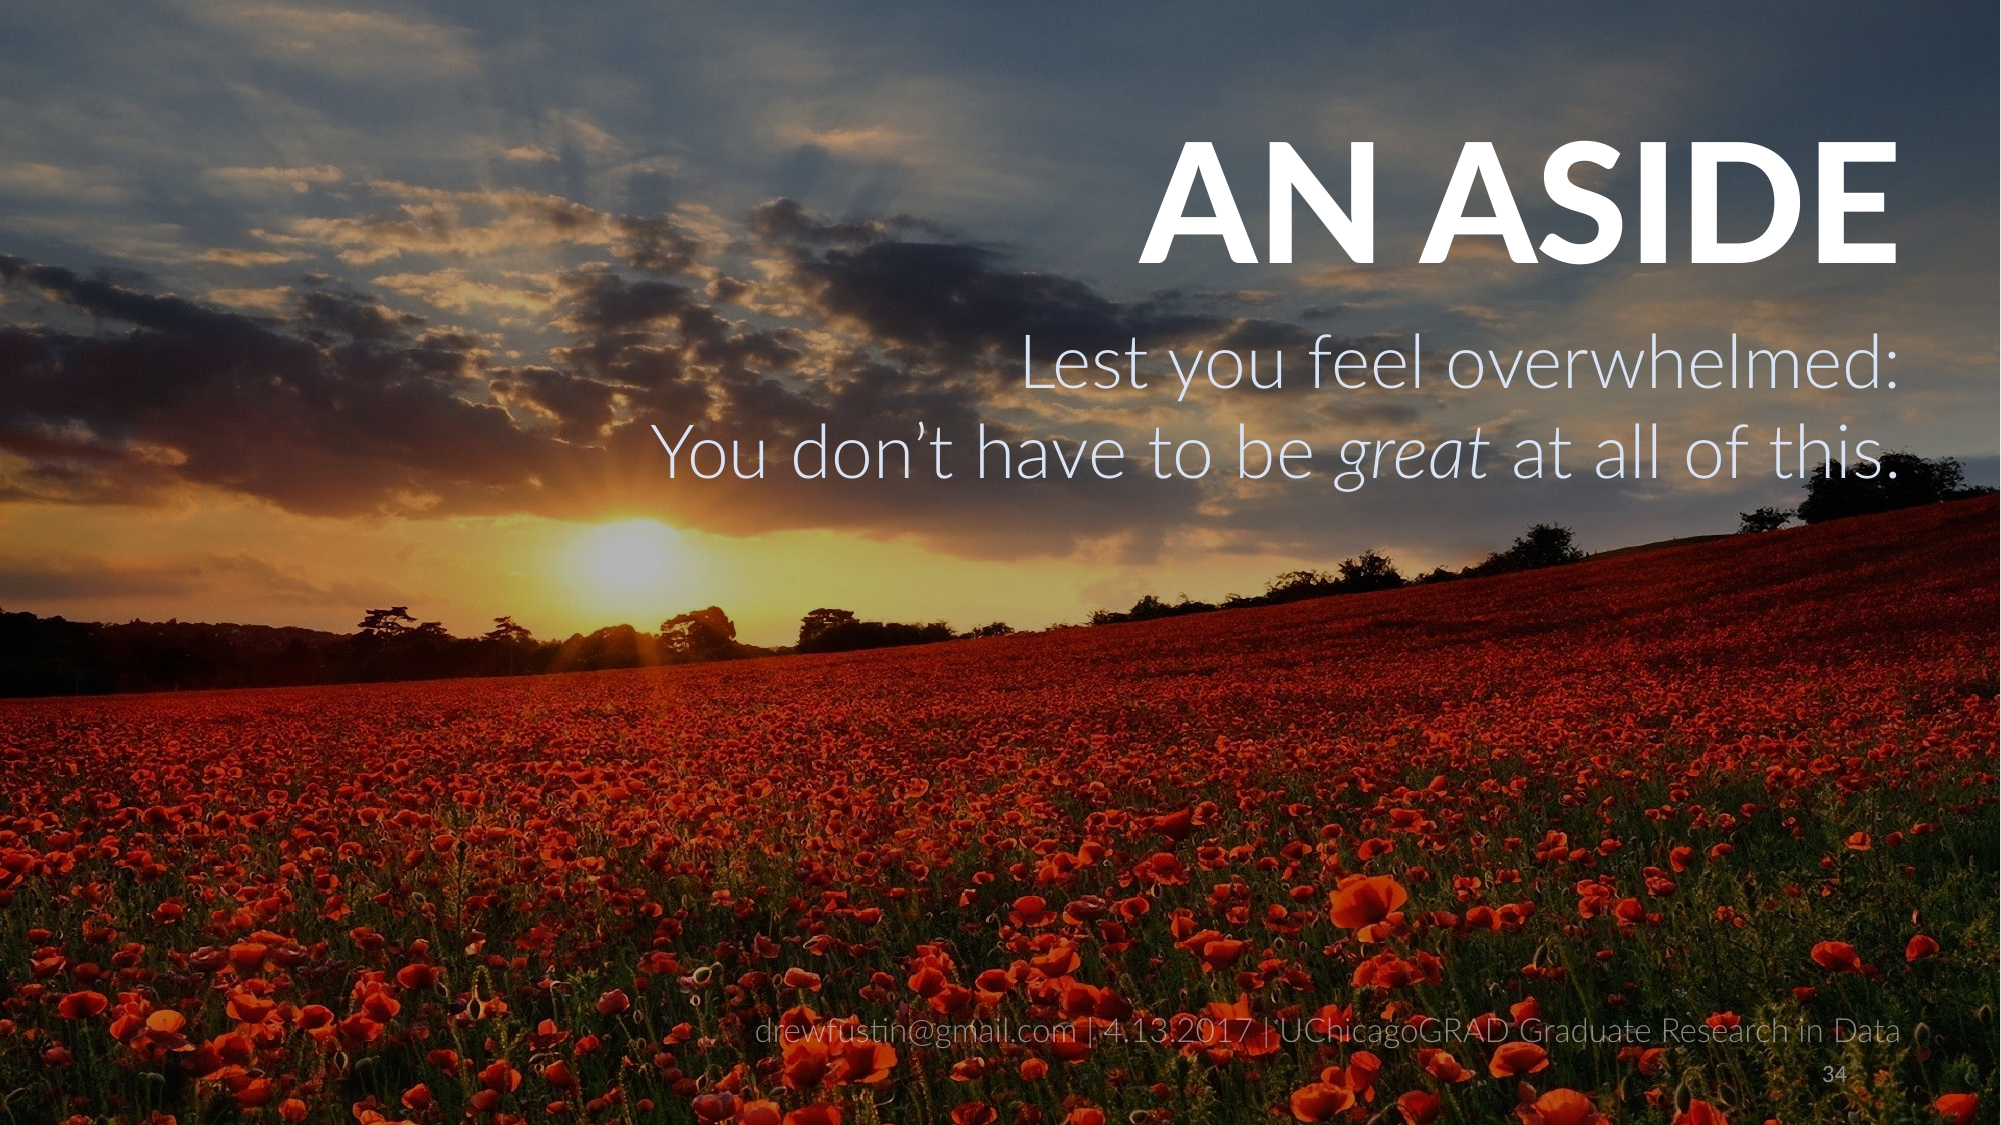

AN ASIDE
Lest you feel overwhelmed:
You don’t have to be great at all of this.
drewfustin@gmail.com | 4.13.2017 | UChicagoGRAD Graduate Research in Data
34